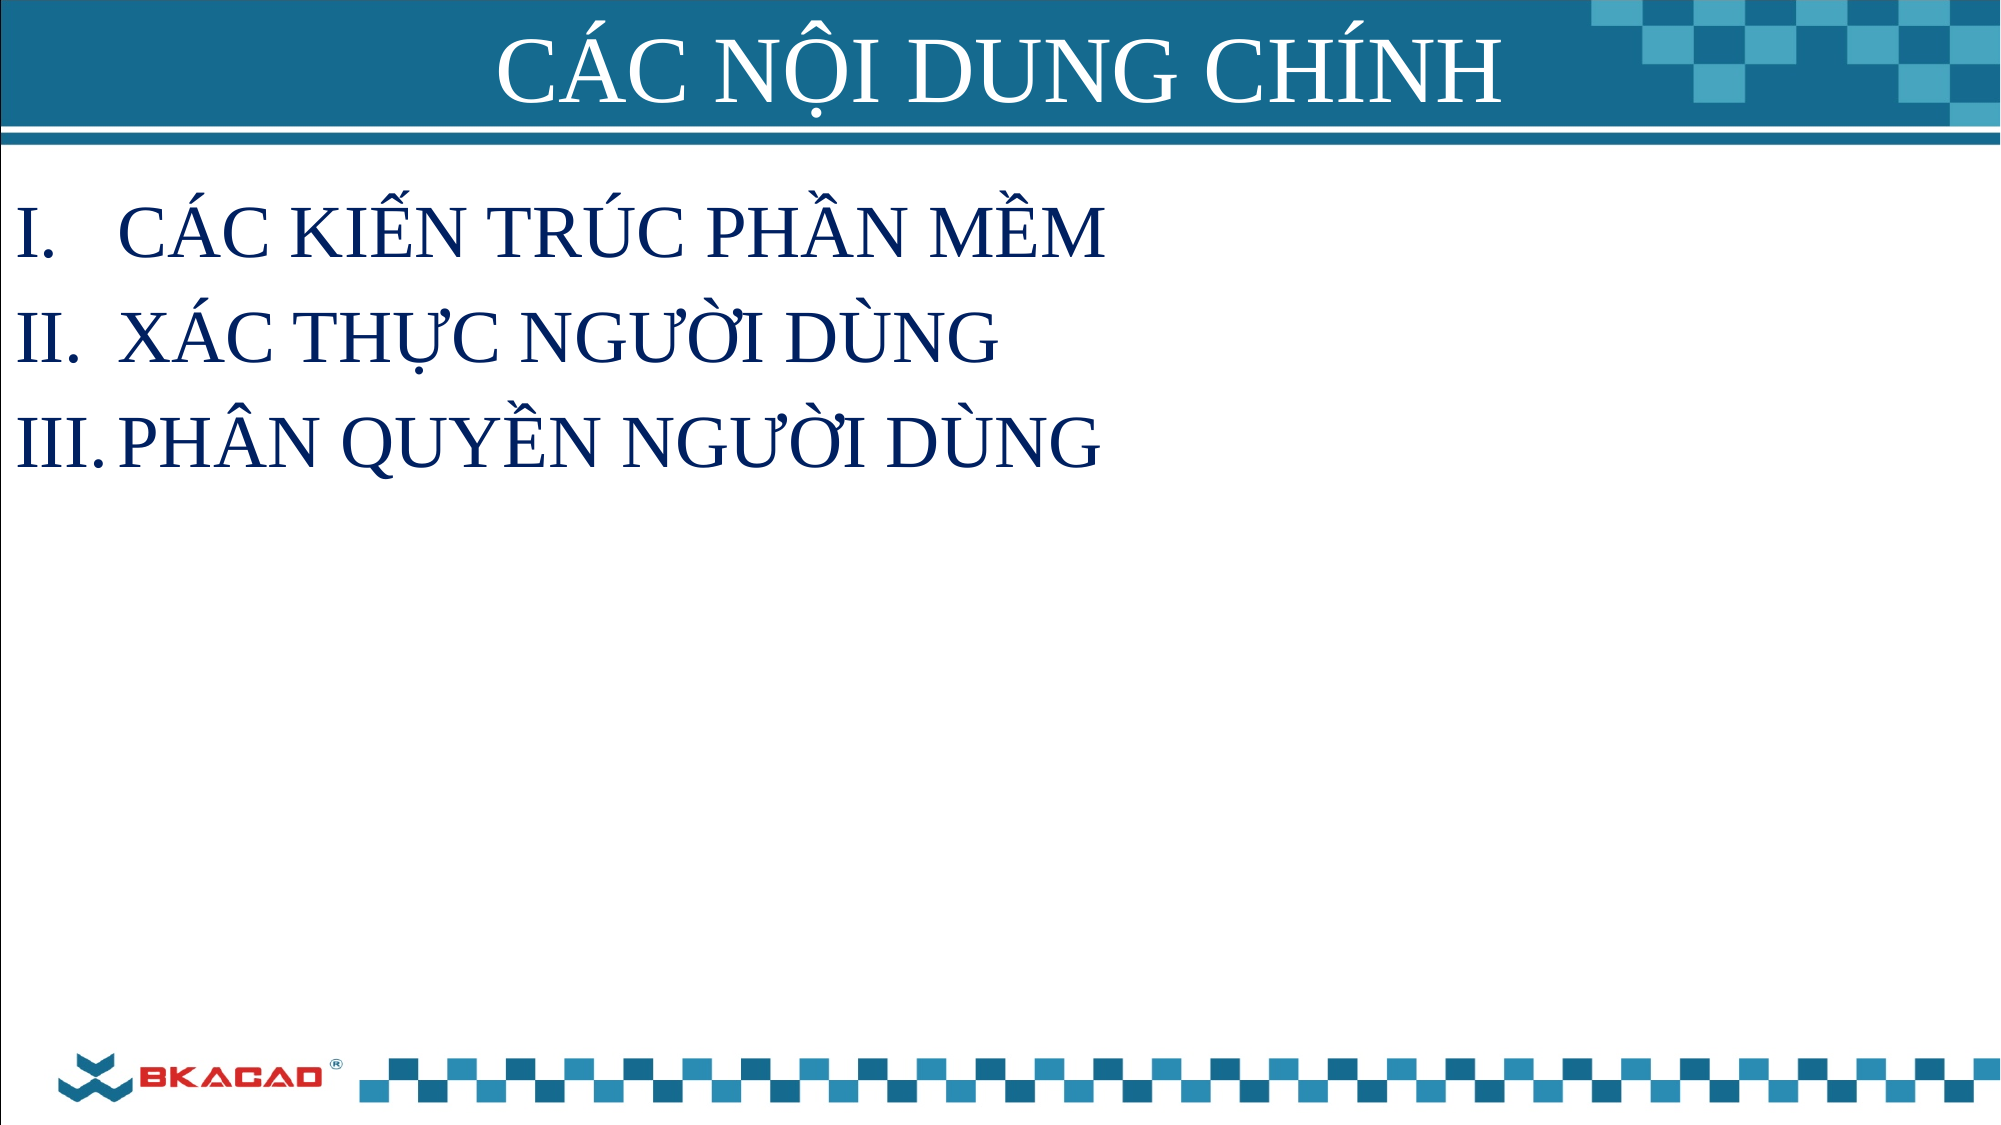

# CÁC NỘI DUNG CHÍNH
CÁC KIẾN TRÚC PHẦN MỀM
XÁC THỰC NGƯỜI DÙNG
PHÂN QUYỀN NGƯỜI DÙNG